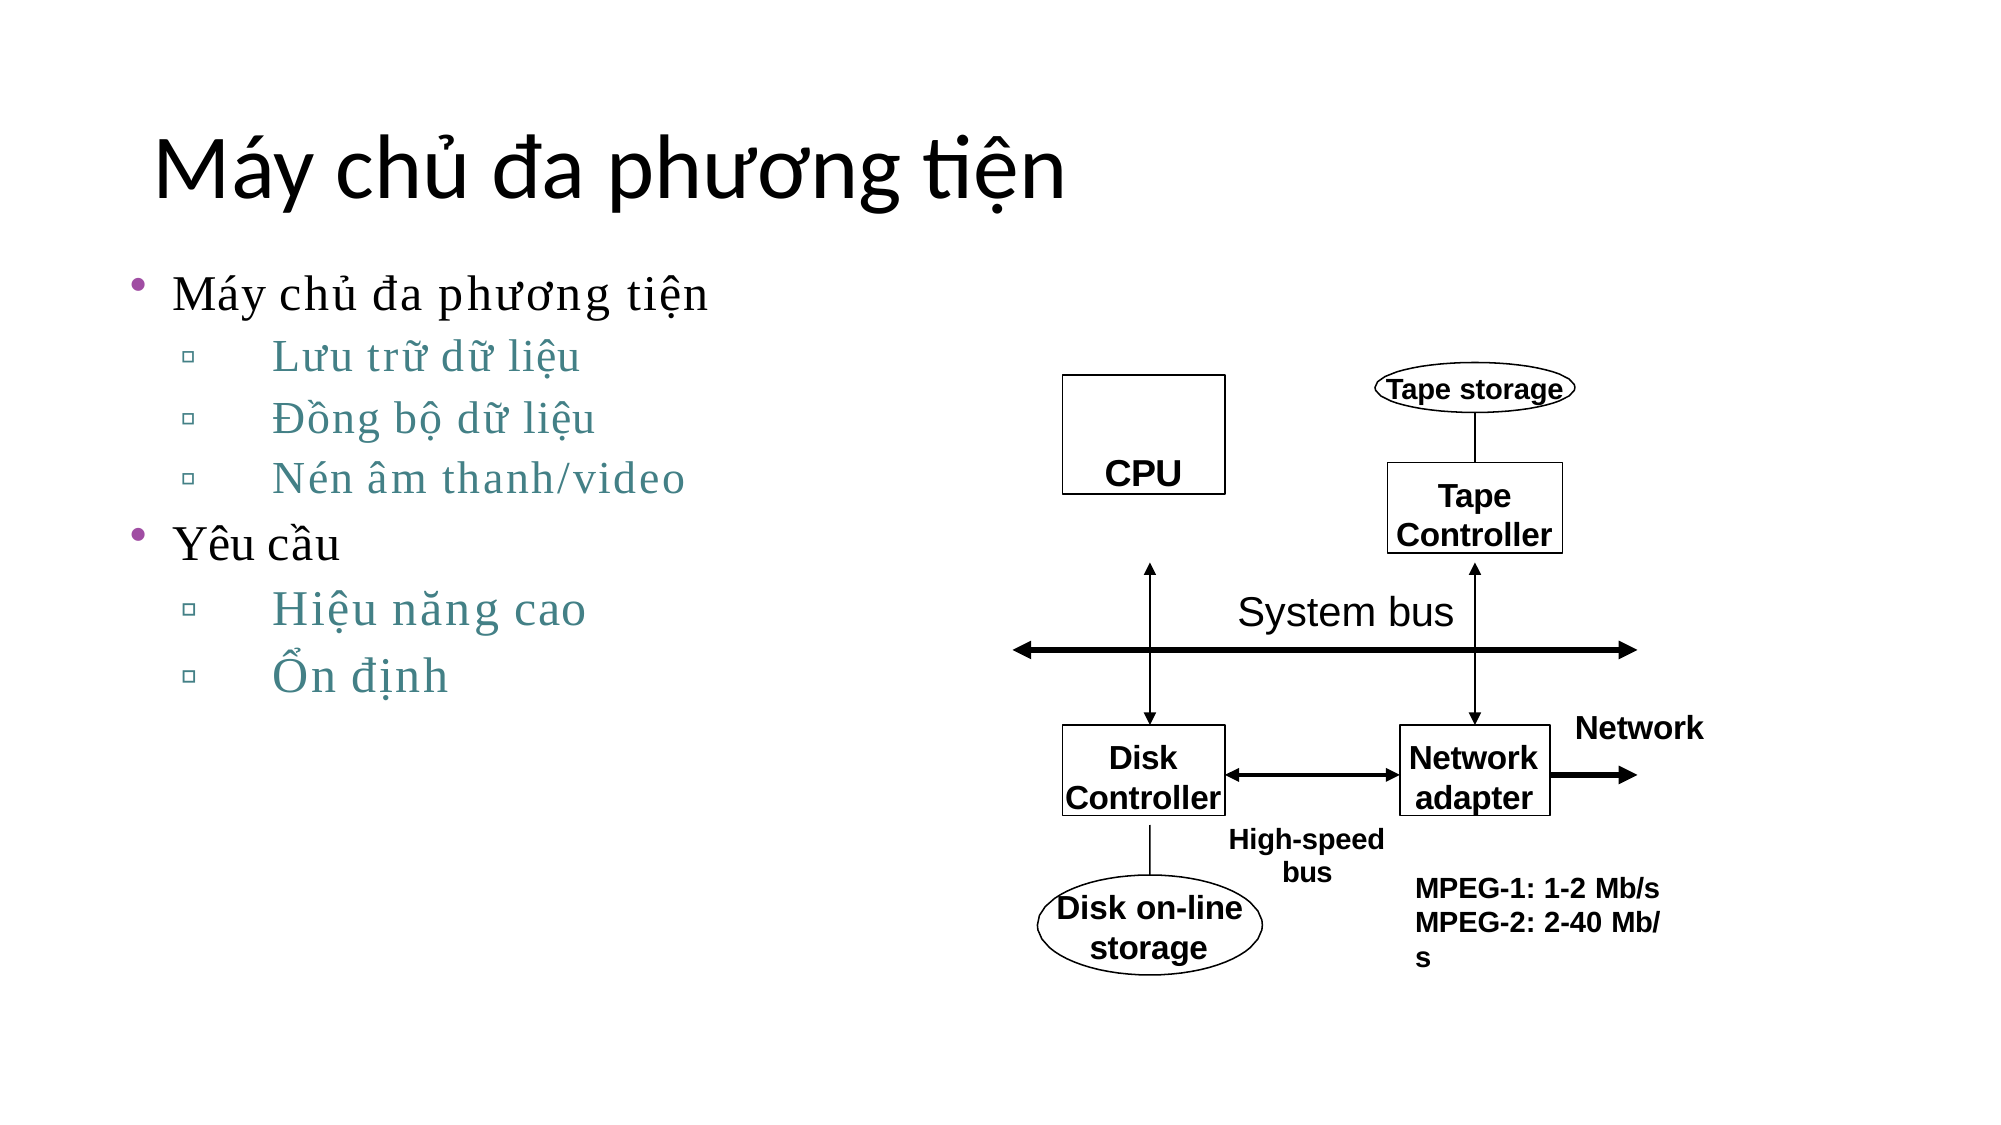

# Máy chủ đa phương tiện
Máy chủ đa phương tiện
▫	Lưu trữ dữ liệu
▫	Đồng bộ dữ liệu
▫	Nén âm thanh/video
Yêu cầu
▫	Hiệu năng cao
▫	Ổn định

Tape storage

CPU

Tape Controller

System bus
Network
Disk Controller
Network adapter

High-speed

bus
MPEG-1: 1-2 Mb/s
MPEG-2: 2-40 Mb/
s

Disk on-line storage